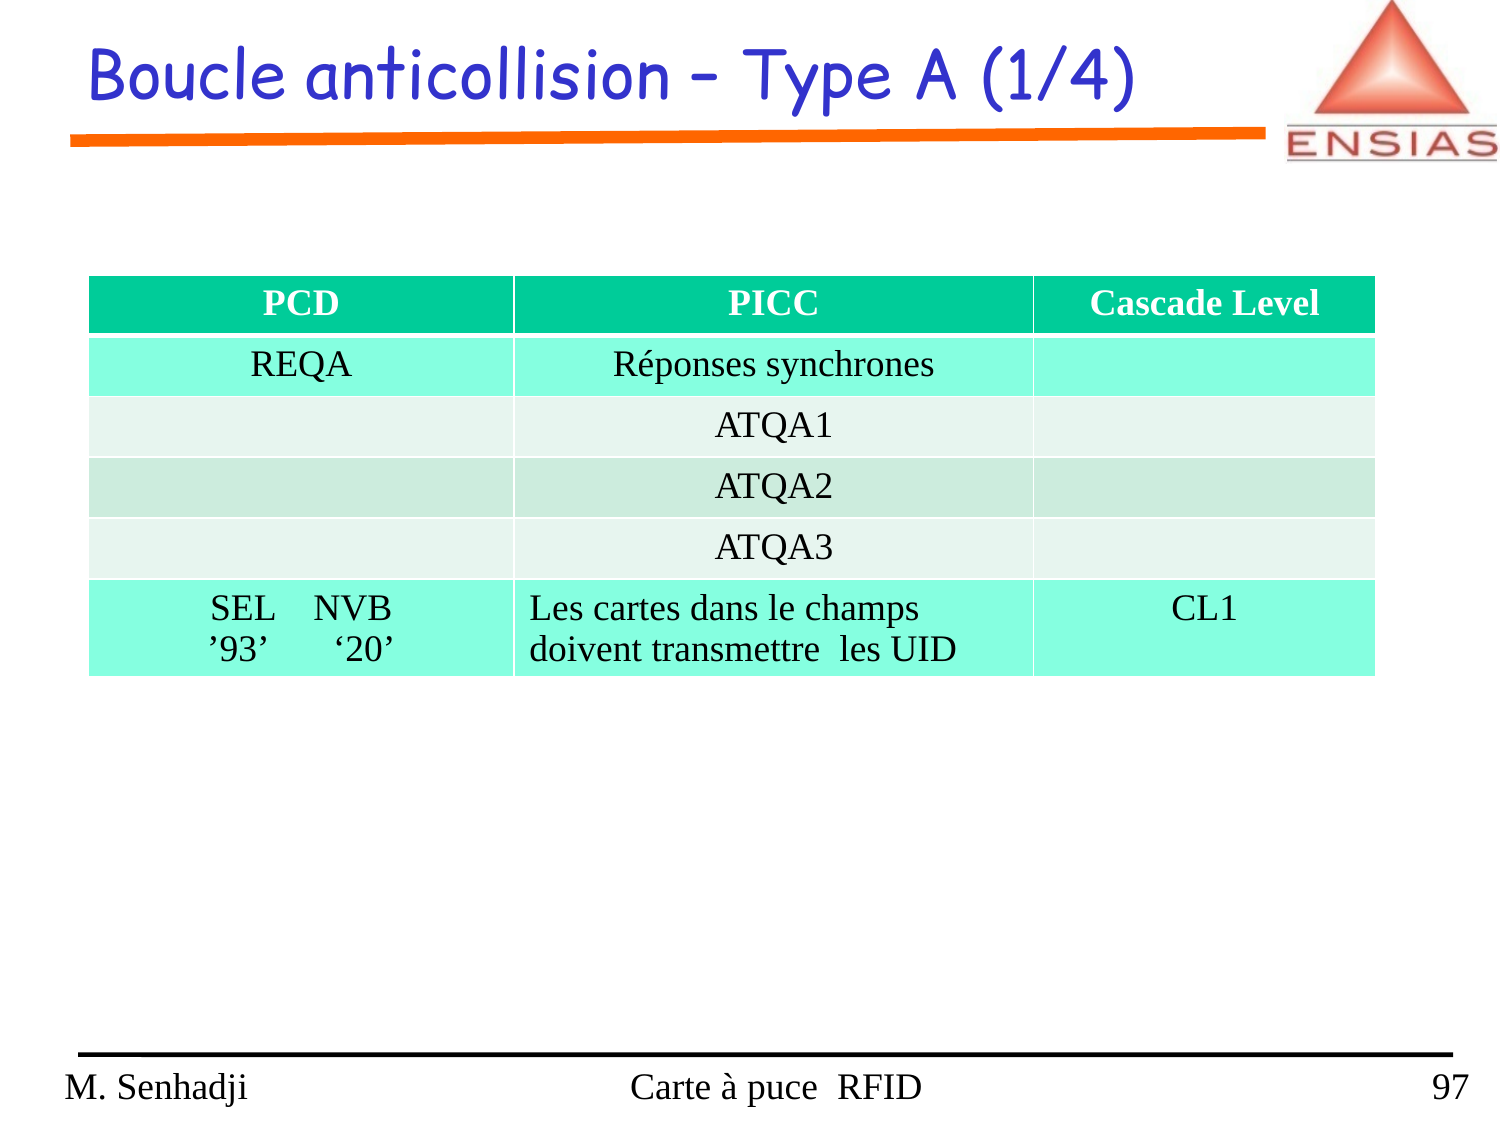

Boucle anticollision – Type A (1/4)
| PCD | PICC | Cascade Level |
| --- | --- | --- |
| REQA | Réponses synchrones |  |
|  | ATQA1 |  |
|  | ATQA2 |  |
|  | ATQA3 |  |
| SEL NVB ’93’ ‘20’ | Les cartes dans le champs doivent transmettre les UID | CL1 |